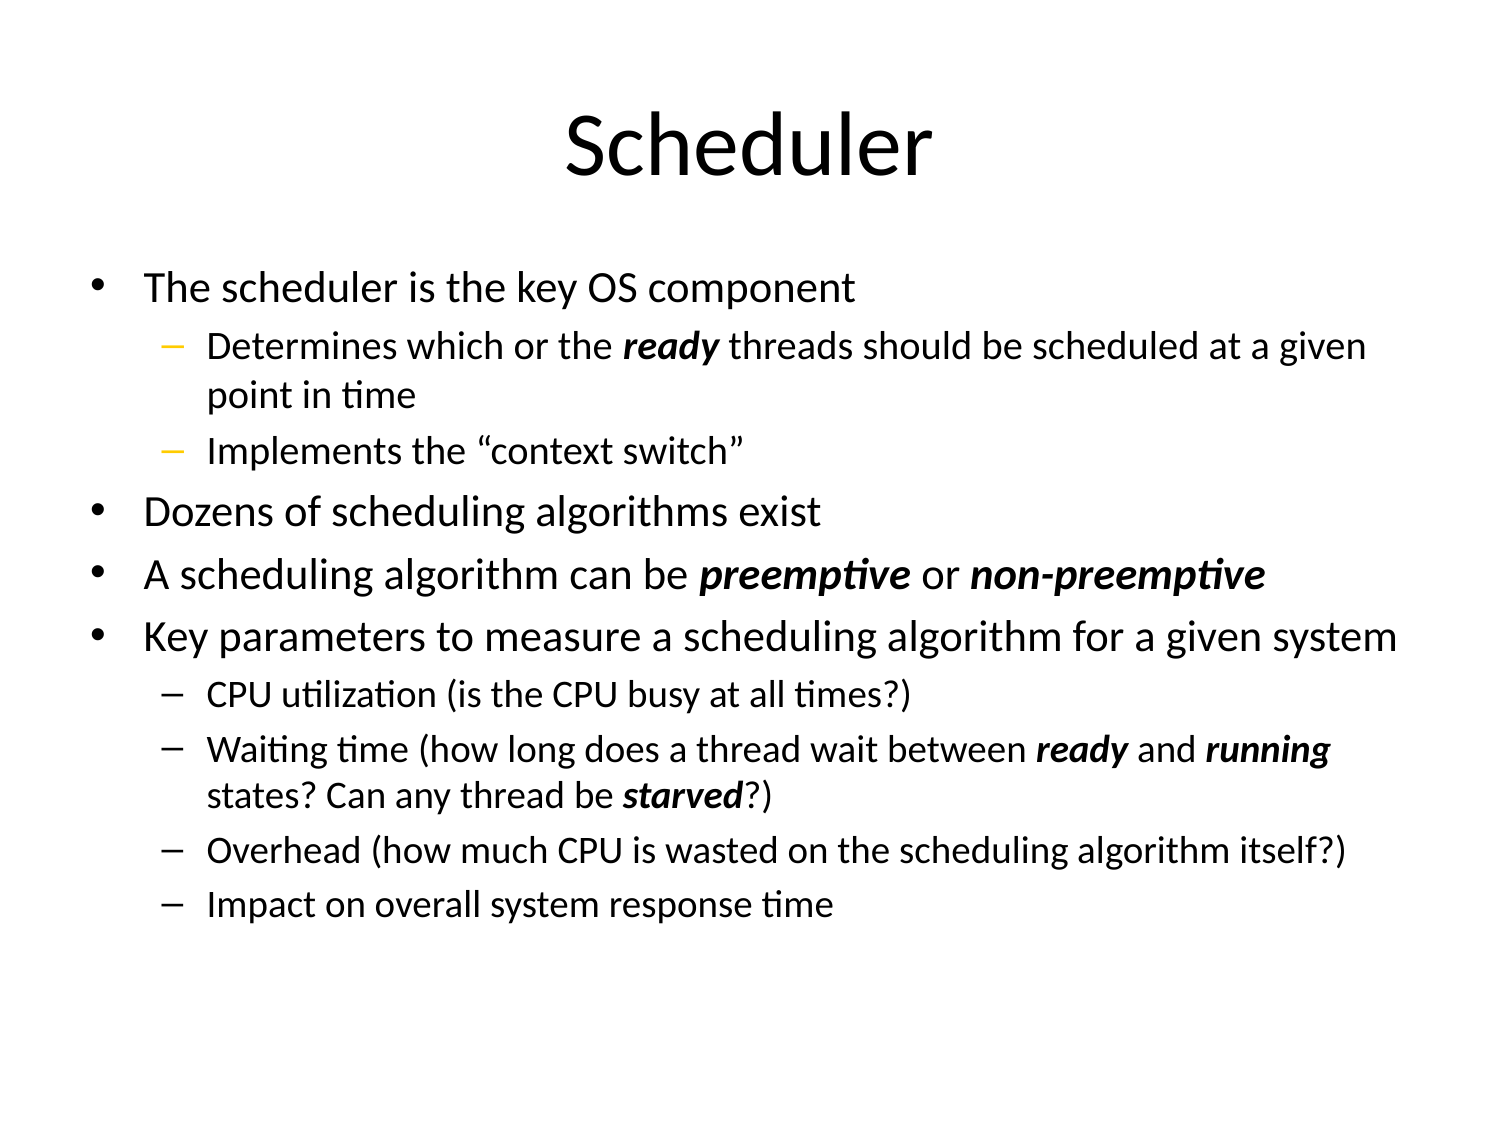

# Scheduler
The scheduler is the key OS component
Determines which or the ready threads should be scheduled at a given point in time
Implements the “context switch”
Dozens of scheduling algorithms exist
A scheduling algorithm can be preemptive or non-preemptive
Key parameters to measure a scheduling algorithm for a given system
CPU utilization (is the CPU busy at all times?)
Waiting time (how long does a thread wait between ready and running states? Can any thread be starved?)
Overhead (how much CPU is wasted on the scheduling algorithm itself?)
Impact on overall system response time